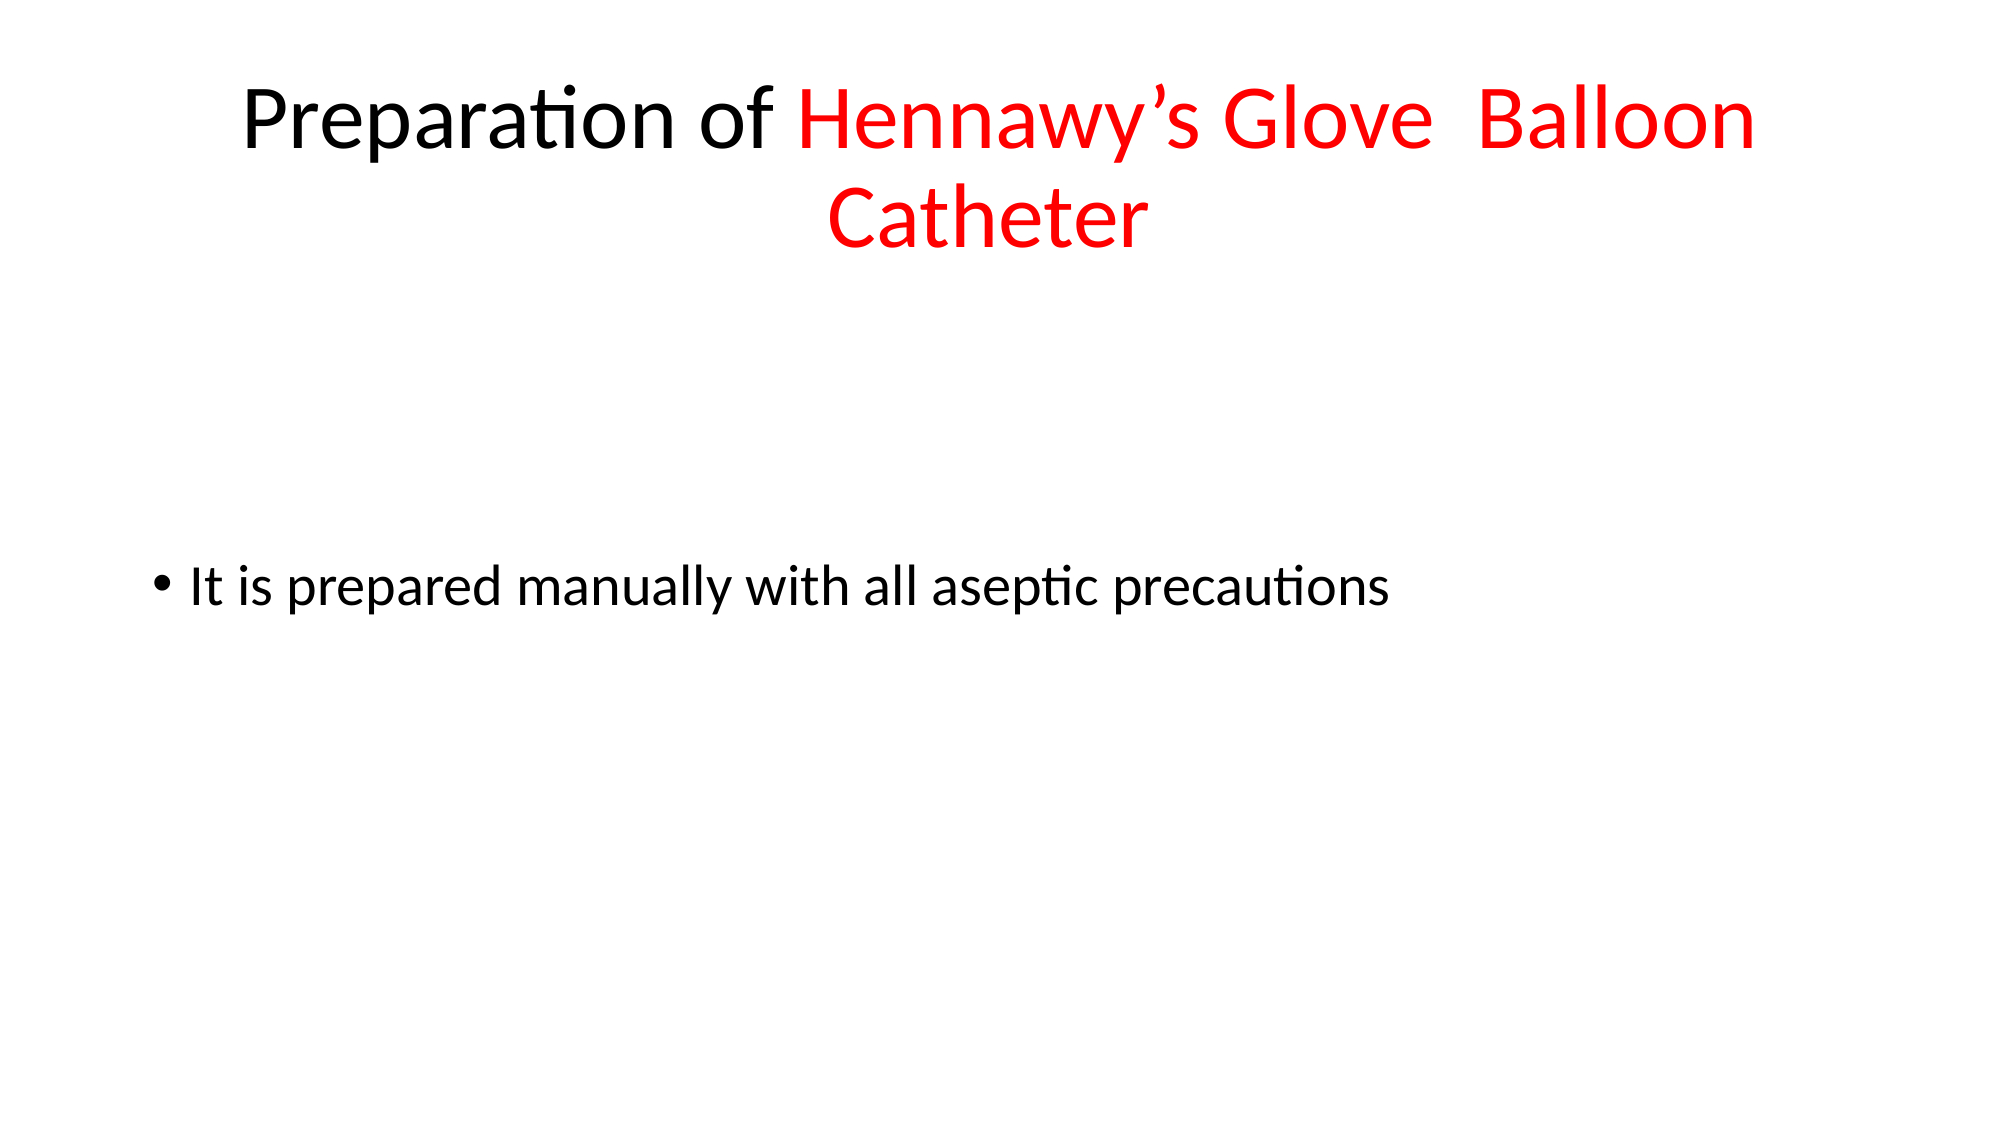

# Preparation of Hennawy’s Glove  Balloon Catheter
It is prepared manually with all aseptic precautions